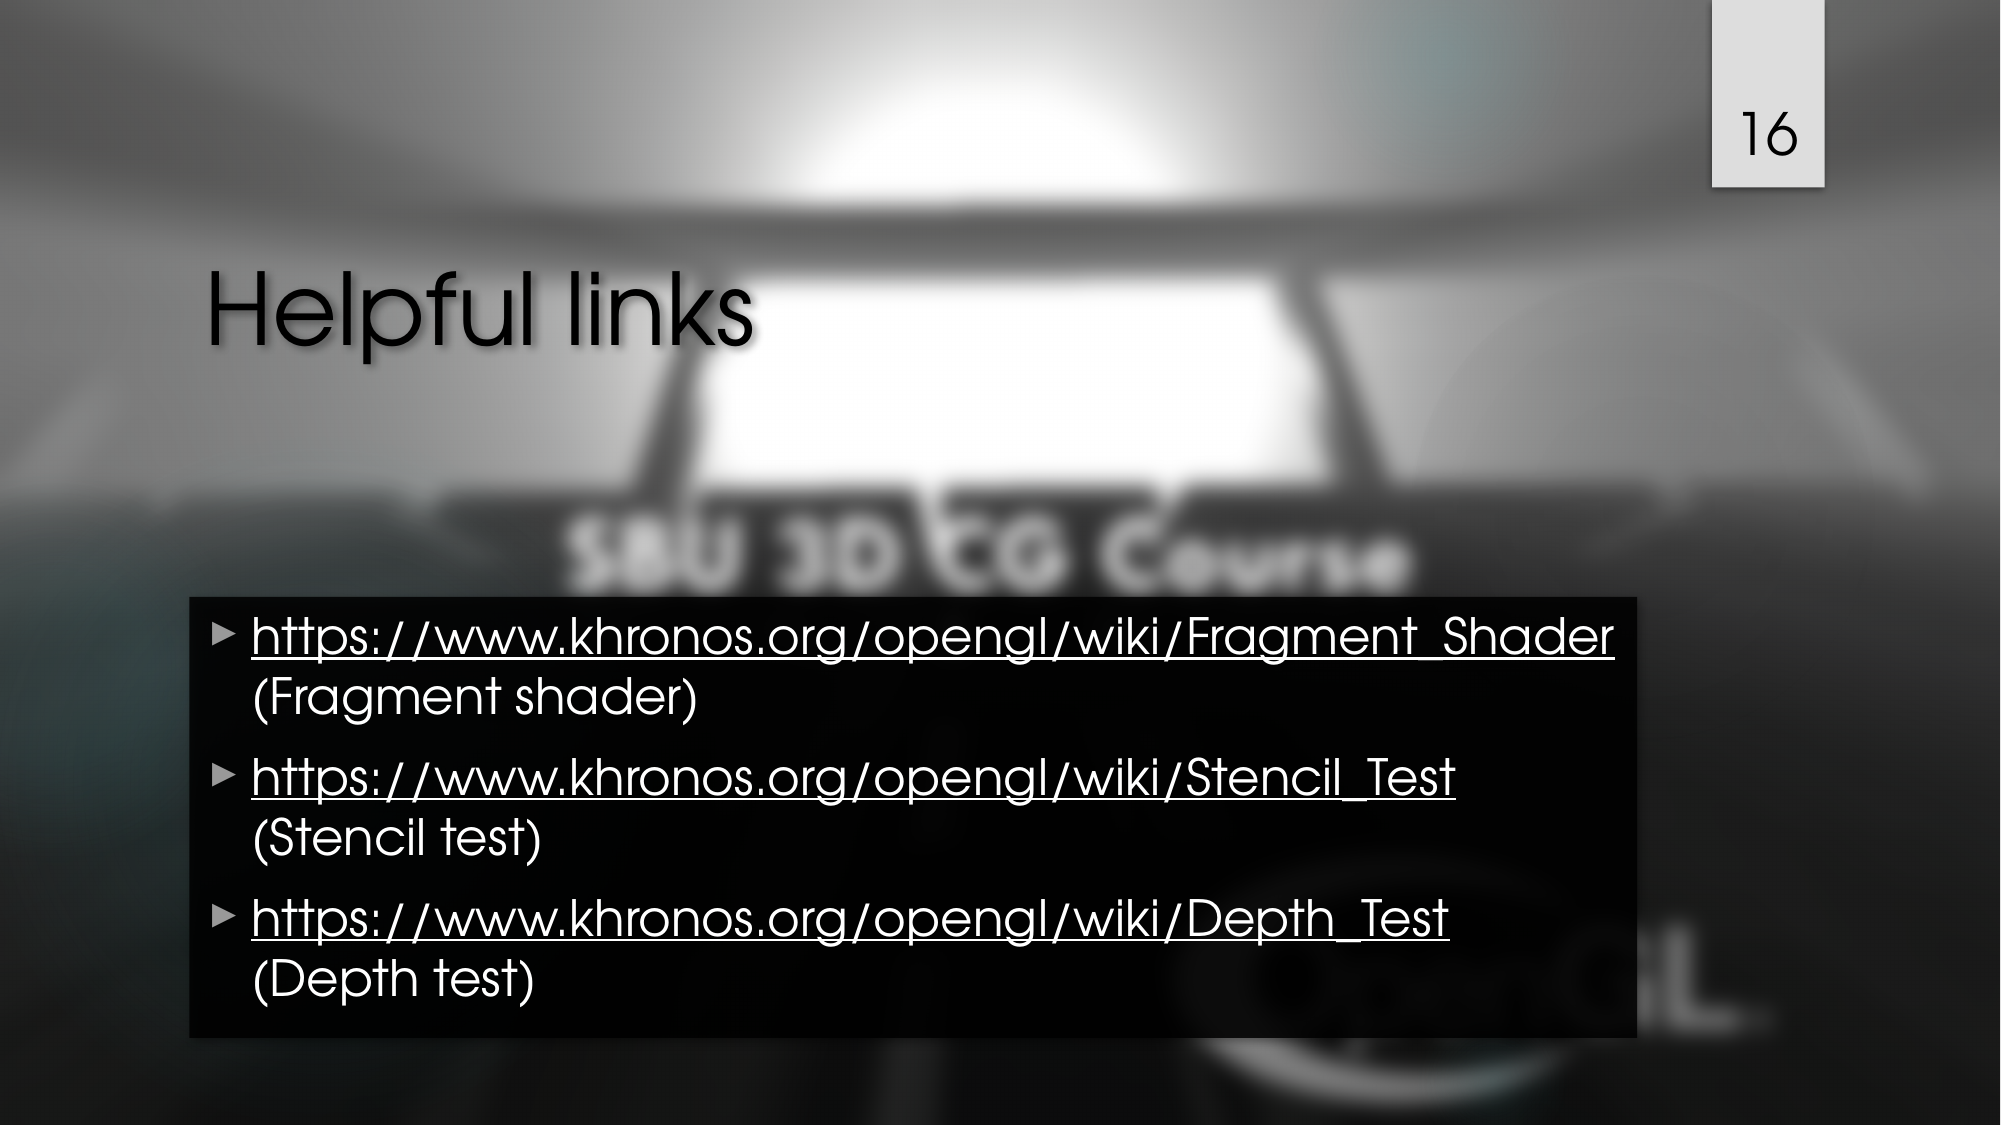

16
# Helpful links
https://www.khronos.org/opengl/wiki/Fragment_Shader (Fragment shader)
https://www.khronos.org/opengl/wiki/Stencil_Test (Stencil test)
https://www.khronos.org/opengl/wiki/Depth_Test (Depth test)